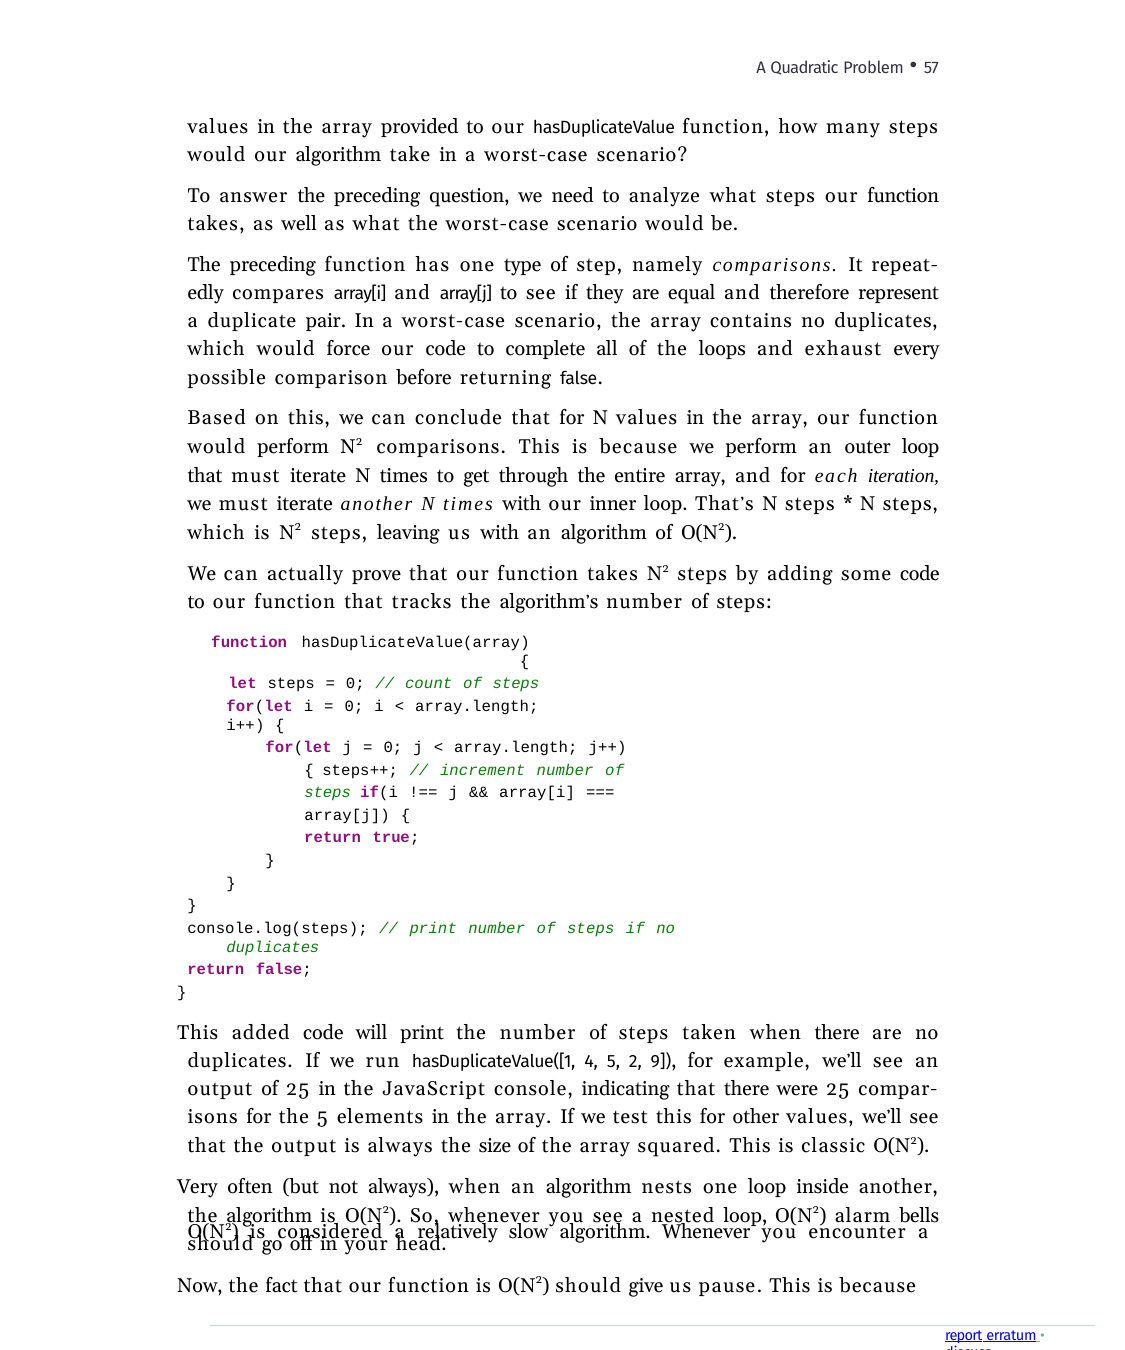

A Quadratic Problem • 57

values in the array provided to our hasDuplicateValue function, how many steps would our algorithm take in a worst-case scenario?
To answer the preceding question, we need to analyze what steps our function takes, as well as what the worst-case scenario would be.
The preceding function has one type of step, namely comparisons. It repeat- edly compares array[i] and array[j] to see if they are equal and therefore represent a duplicate pair. In a worst-case scenario, the array contains no duplicates, which would force our code to complete all of the loops and exhaust every possible comparison before returning false.
Based on this, we can conclude that for N values in the array, our function would perform N2 comparisons. This is because we perform an outer loop that must iterate N times to get through the entire array, and for each iteration, we must iterate another N times with our inner loop. That’s N steps * N steps, which is N2 steps, leaving us with an algorithm of O(N2).
We can actually prove that our function takes N2 steps by adding some code to our function that tracks the algorithm’s number of steps:
function hasDuplicateValue(array) {
let steps = 0; // count of steps
for(let i = 0; i < array.length; i++) {
for(let j = 0; j < array.length; j++) { steps++; // increment number of steps if(i !== j && array[i] === array[j]) {
return true;
}
}
}
console.log(steps); // print number of steps if no duplicates
return false;
}
This added code will print the number of steps taken when there are no duplicates. If we run hasDuplicateValue([1, 4, 5, 2, 9]), for example, we’ll see an output of 25 in the JavaScript console, indicating that there were 25 compar- isons for the 5 elements in the array. If we test this for other values, we’ll see that the output is always the size of the array squared. This is classic O(N2).
Very often (but not always), when an algorithm nests one loop inside another, the algorithm is O(N2). So, whenever you see a nested loop, O(N2) alarm bells should go off in your head.
Now, the fact that our function is O(N2) should give us pause. This is because
O(N2) is considered a relatively slow algorithm. Whenever you encounter a
report erratum • discuss